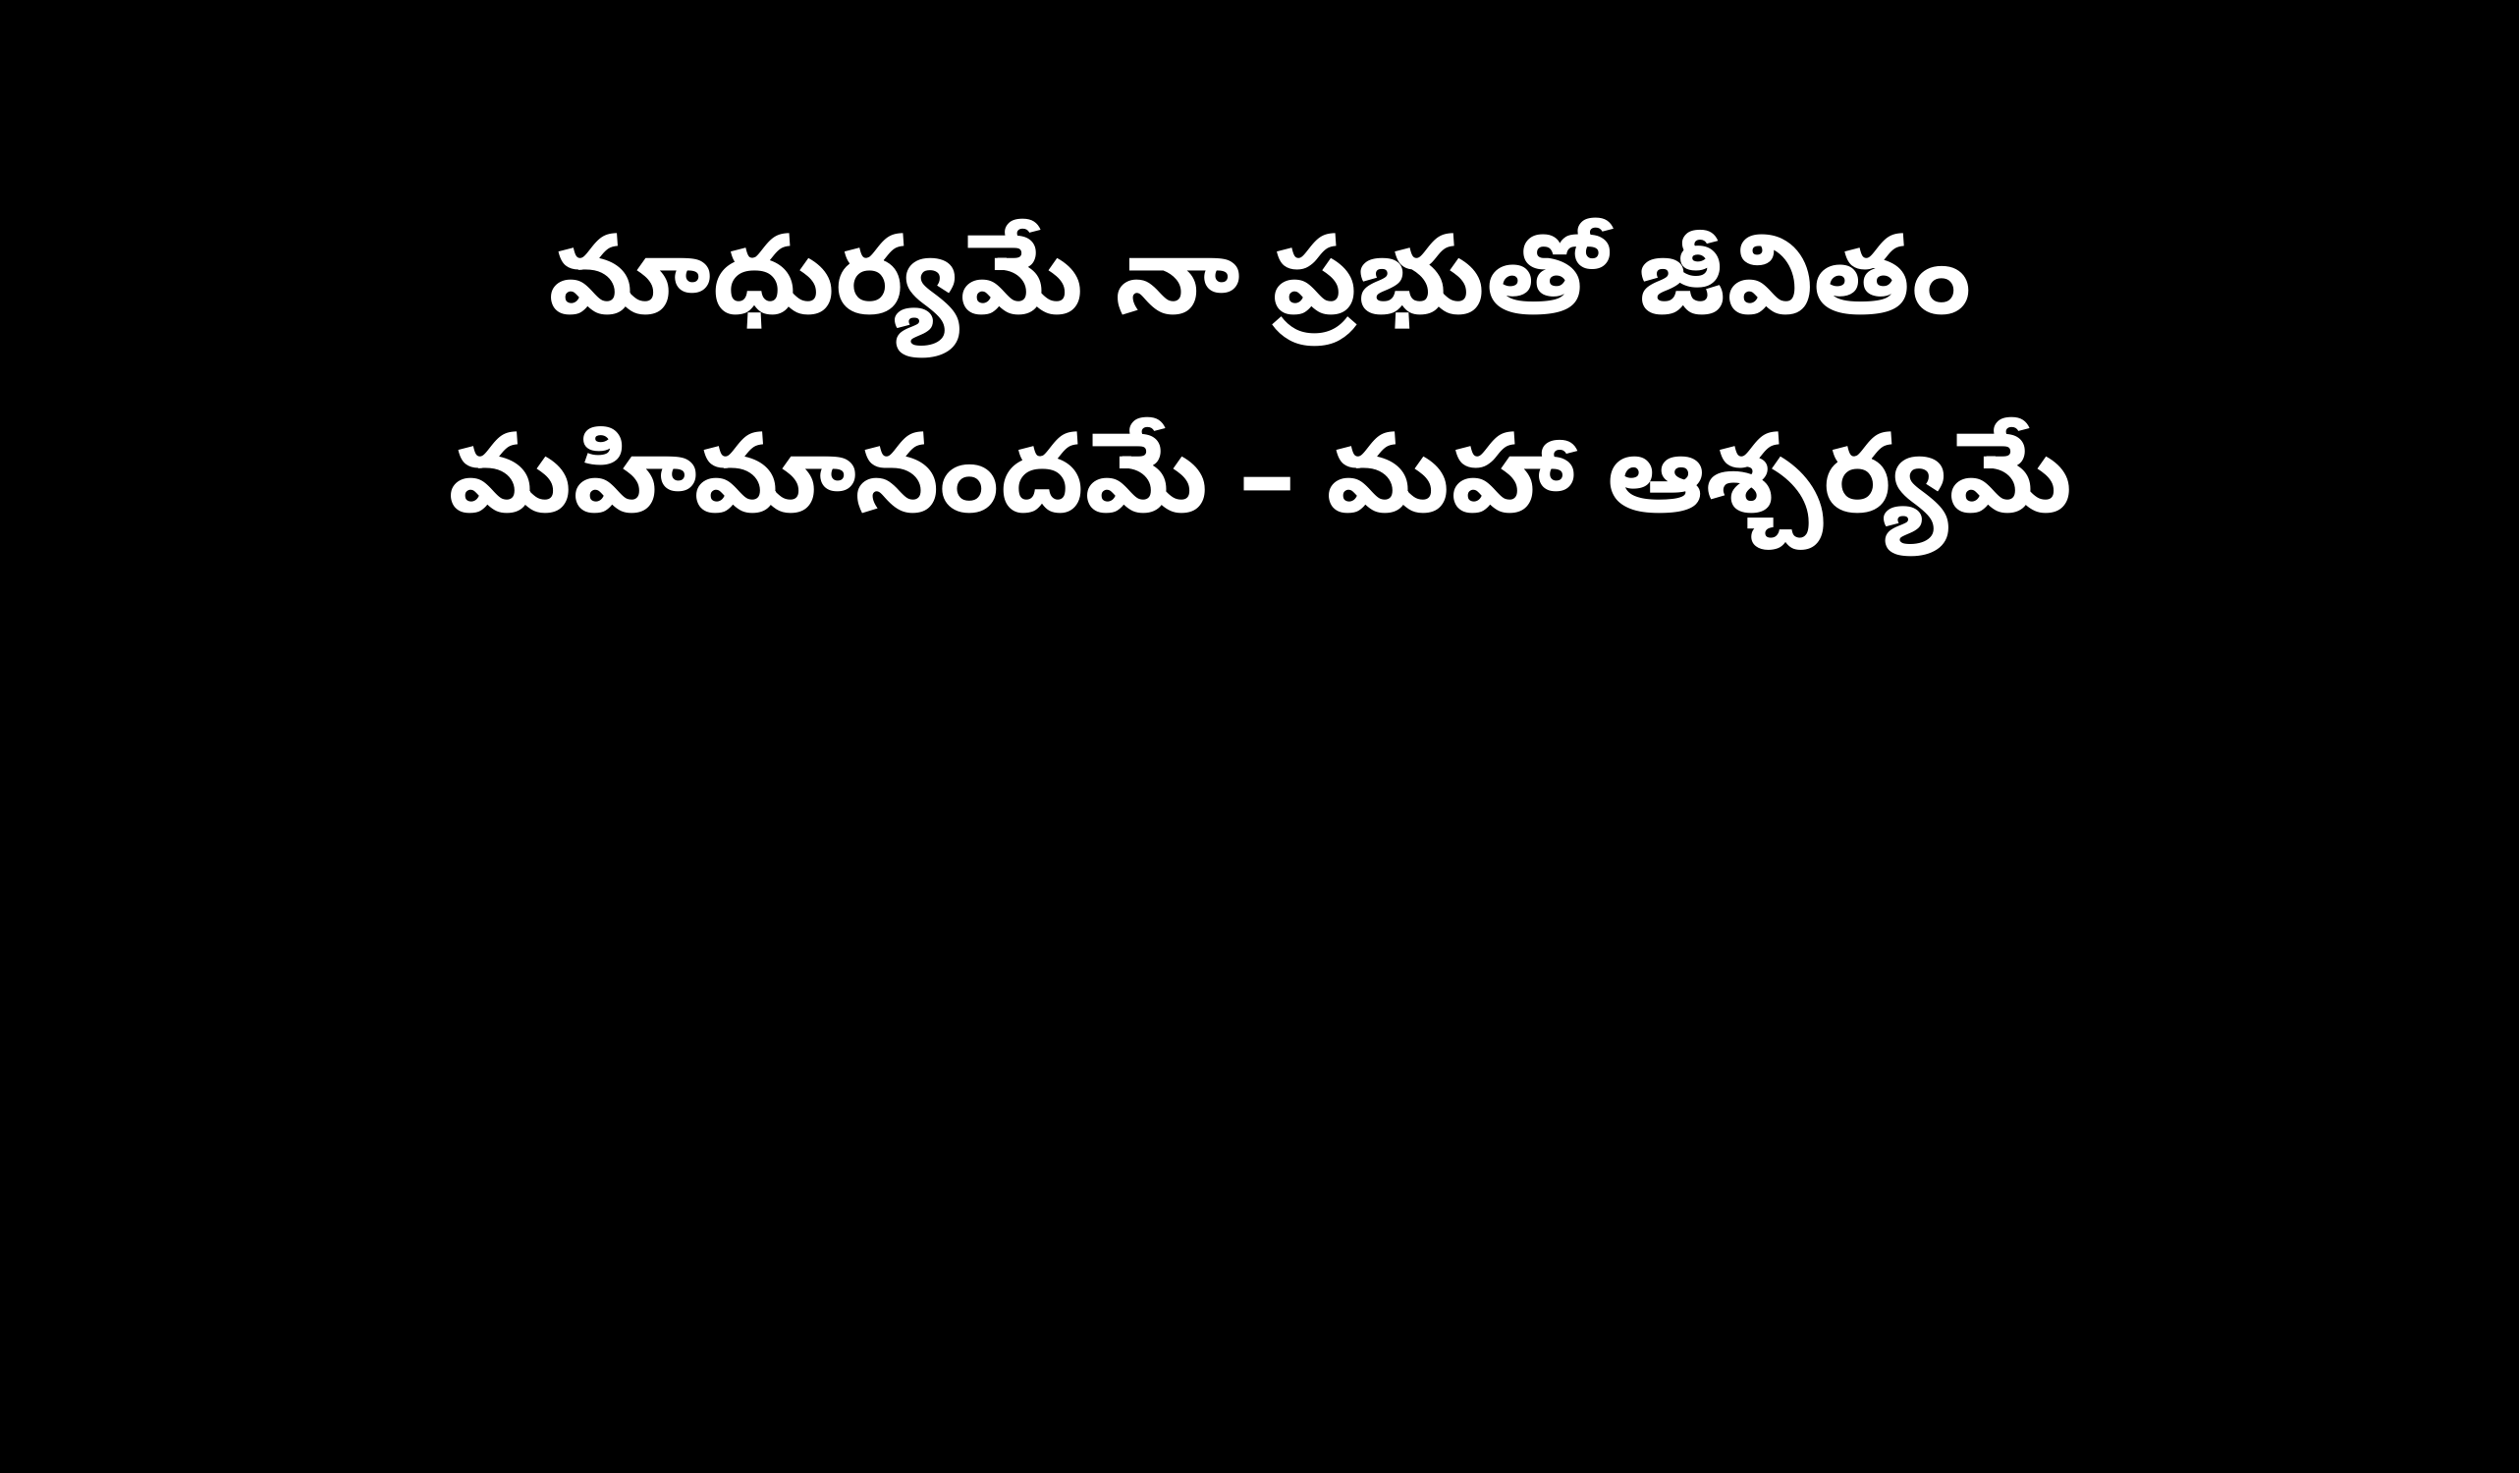

మాధుర్యమే నా ప్రభుతో జీవితం
మహిమానందమే – మహా ఆశ్చర్యమే